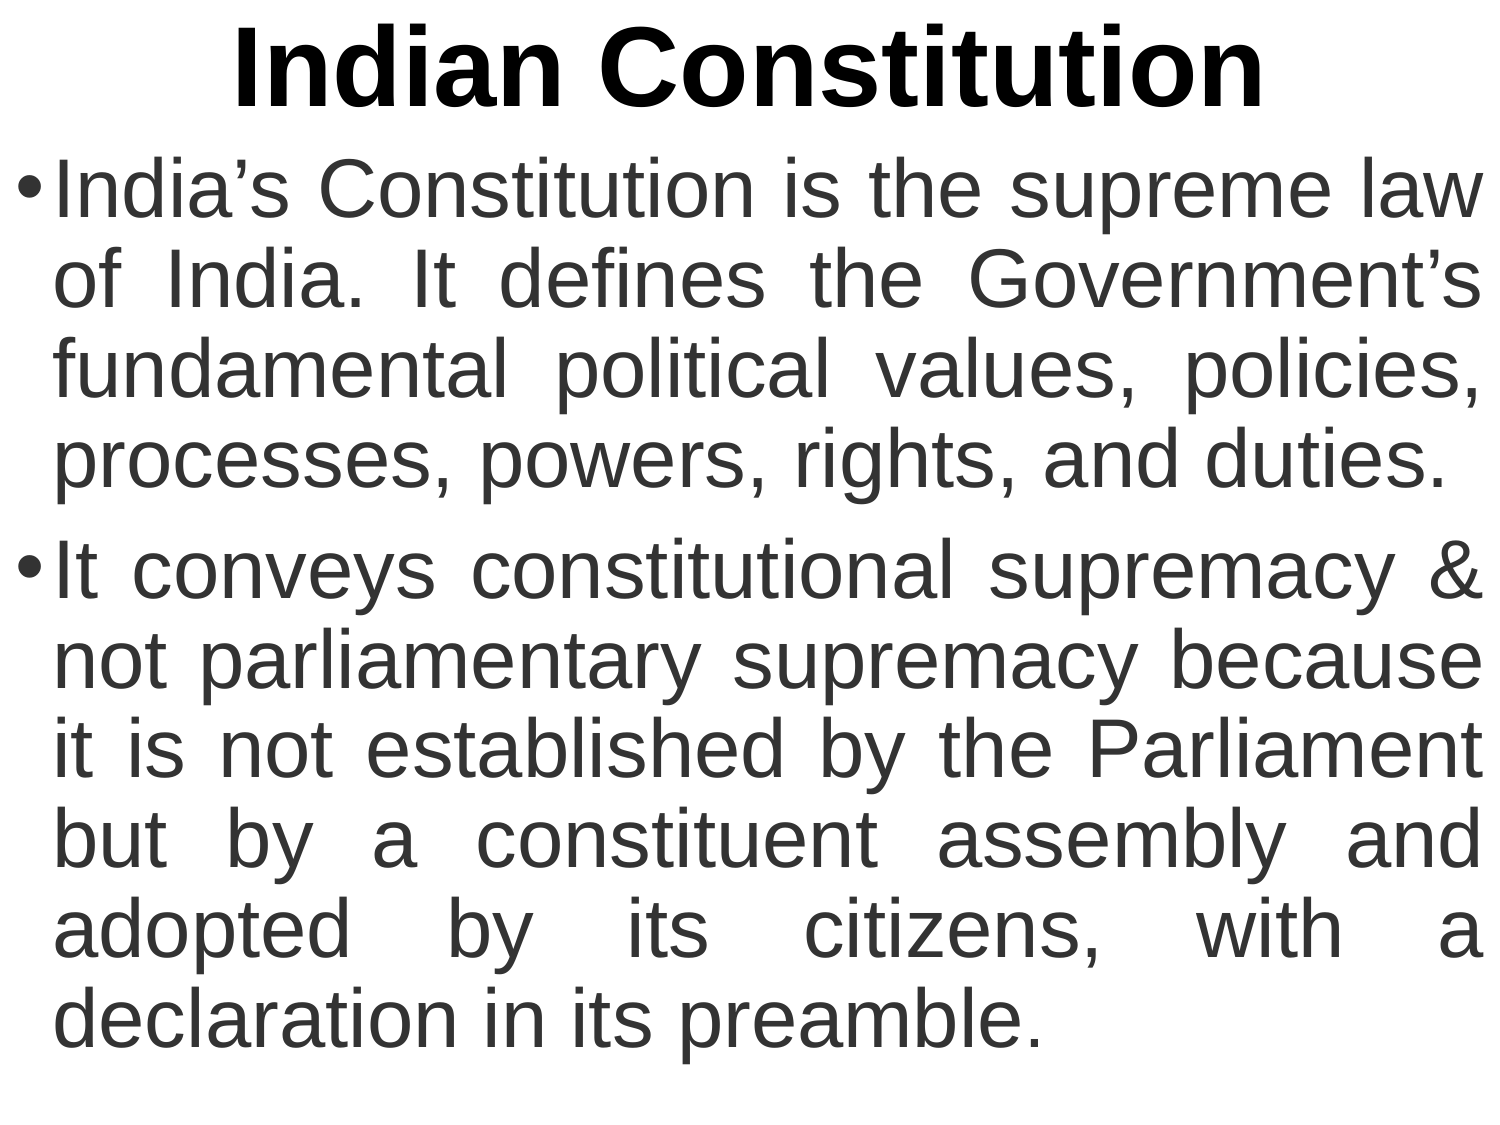

# Indian Constitution
India’s Constitution is the supreme law of India. It defines the Government’s fundamental political values, policies, processes, powers, rights, and duties.
It conveys constitutional supremacy & not parliamentary supremacy because it is not established by the Parliament but by a constituent assembly and adopted by its citizens, with a declaration in its preamble.